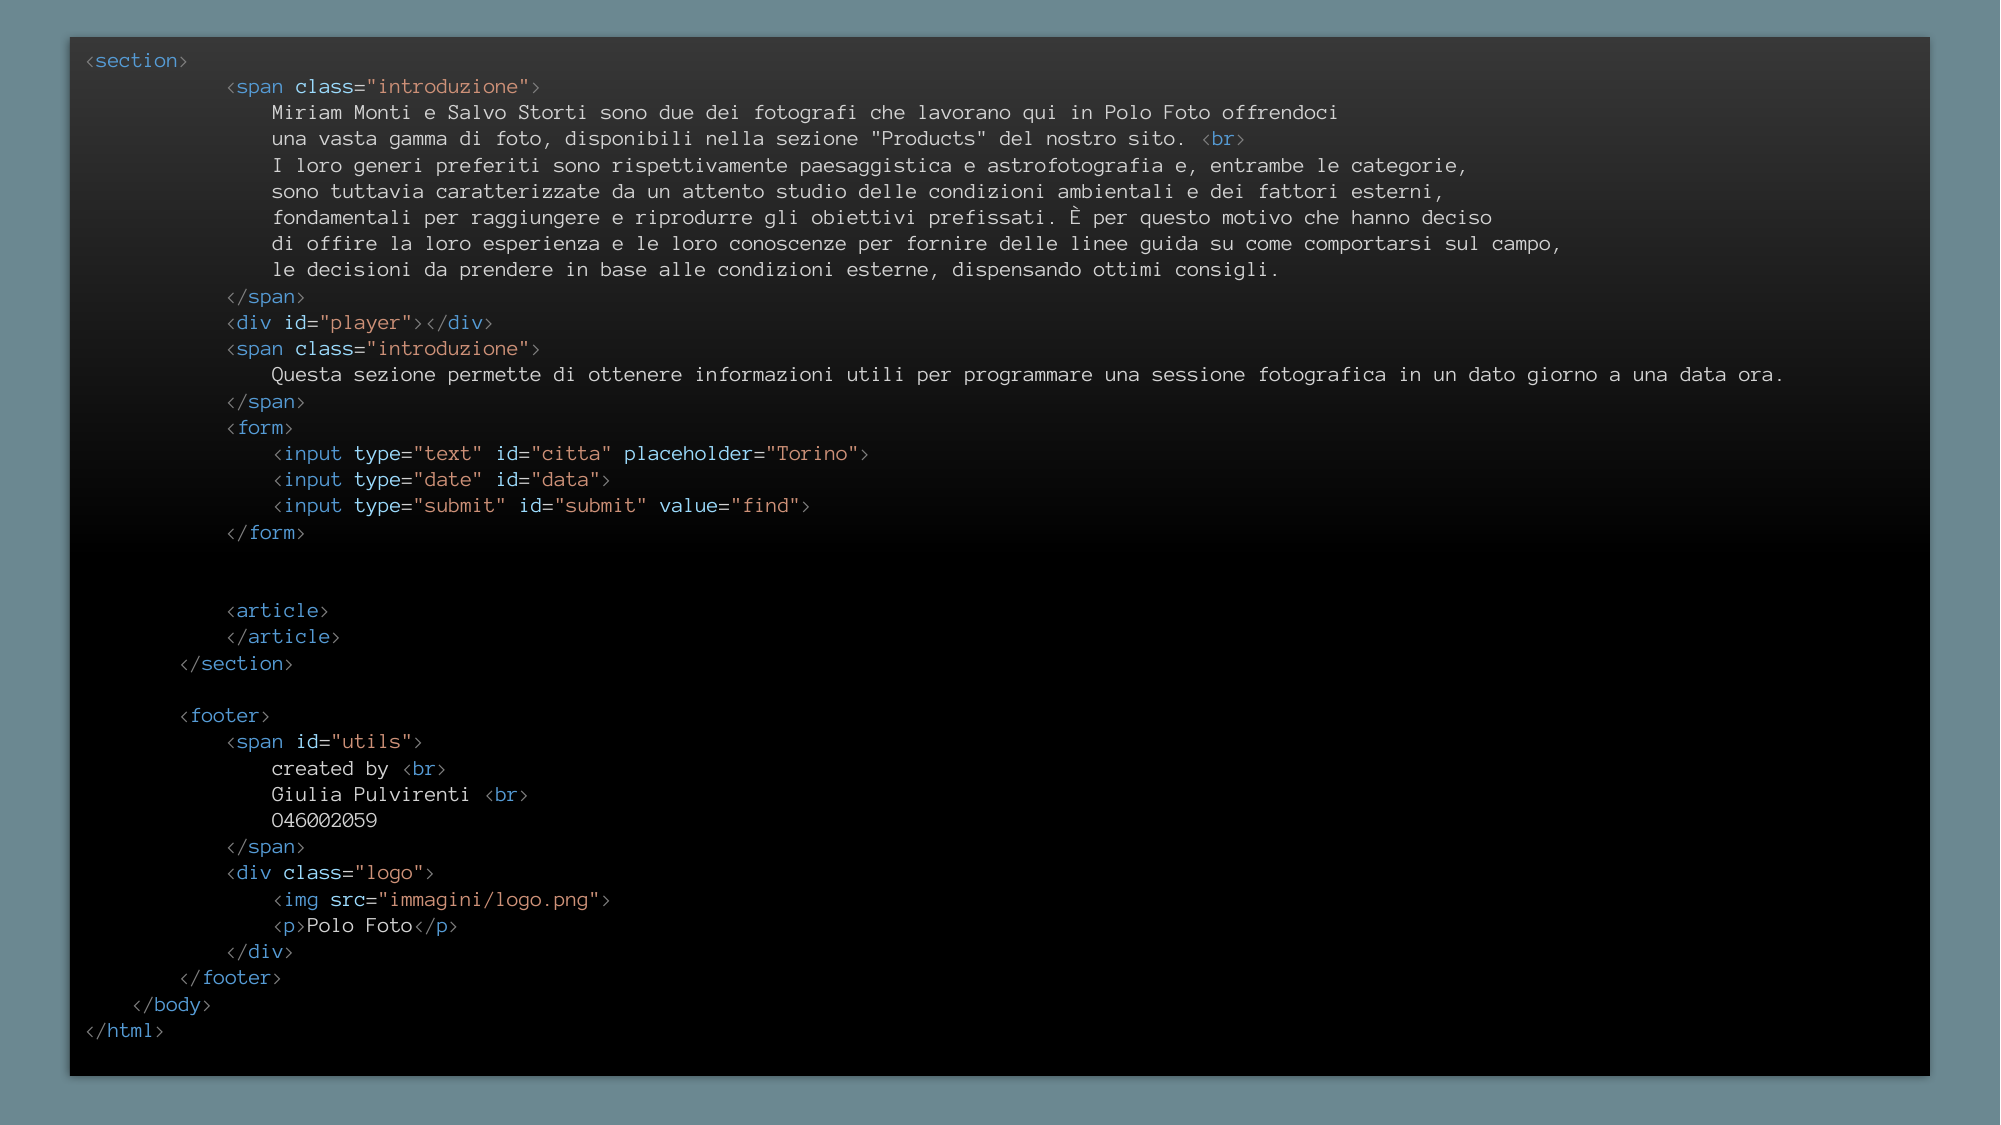

<section>
            <span class="introduzione">
                Miriam Monti e Salvo Storti sono due dei fotografi che lavorano qui in Polo Foto offrendoci
                una vasta gamma di foto, disponibili nella sezione "Products" del nostro sito. <br>
                I loro generi preferiti sono rispettivamente paesaggistica e astrofotografia e, entrambe le categorie,
                sono tuttavia caratterizzate da un attento studio delle condizioni ambientali e dei fattori esterni,
                fondamentali per raggiungere e riprodurre gli obiettivi prefissati. È per questo motivo che hanno deciso
                di offire la loro esperienza e le loro conoscenze per fornire delle linee guida su come comportarsi sul campo,
                le decisioni da prendere in base alle condizioni esterne, dispensando ottimi consigli.
            </span>
            <div id="player"></div>
            <span class="introduzione">
                Questa sezione permette di ottenere informazioni utili per programmare una sessione fotografica in un dato giorno a una data ora.
            </span>
            <form>
                <input type="text" id="citta" placeholder="Torino">
                <input type="date" id="data">
                <input type="submit" id="submit" value="find">
            </form>
            <article>
            </article>
        </section>
        <footer>
            <span id="utils">
                created by <br>
                Giulia Pulvirenti <br>
                O46002059
            </span>
            <div class="logo">
                <img src="immagini/logo.png">
                <p>Polo Foto</p>
            </div>
        </footer>
    </body>
</html>